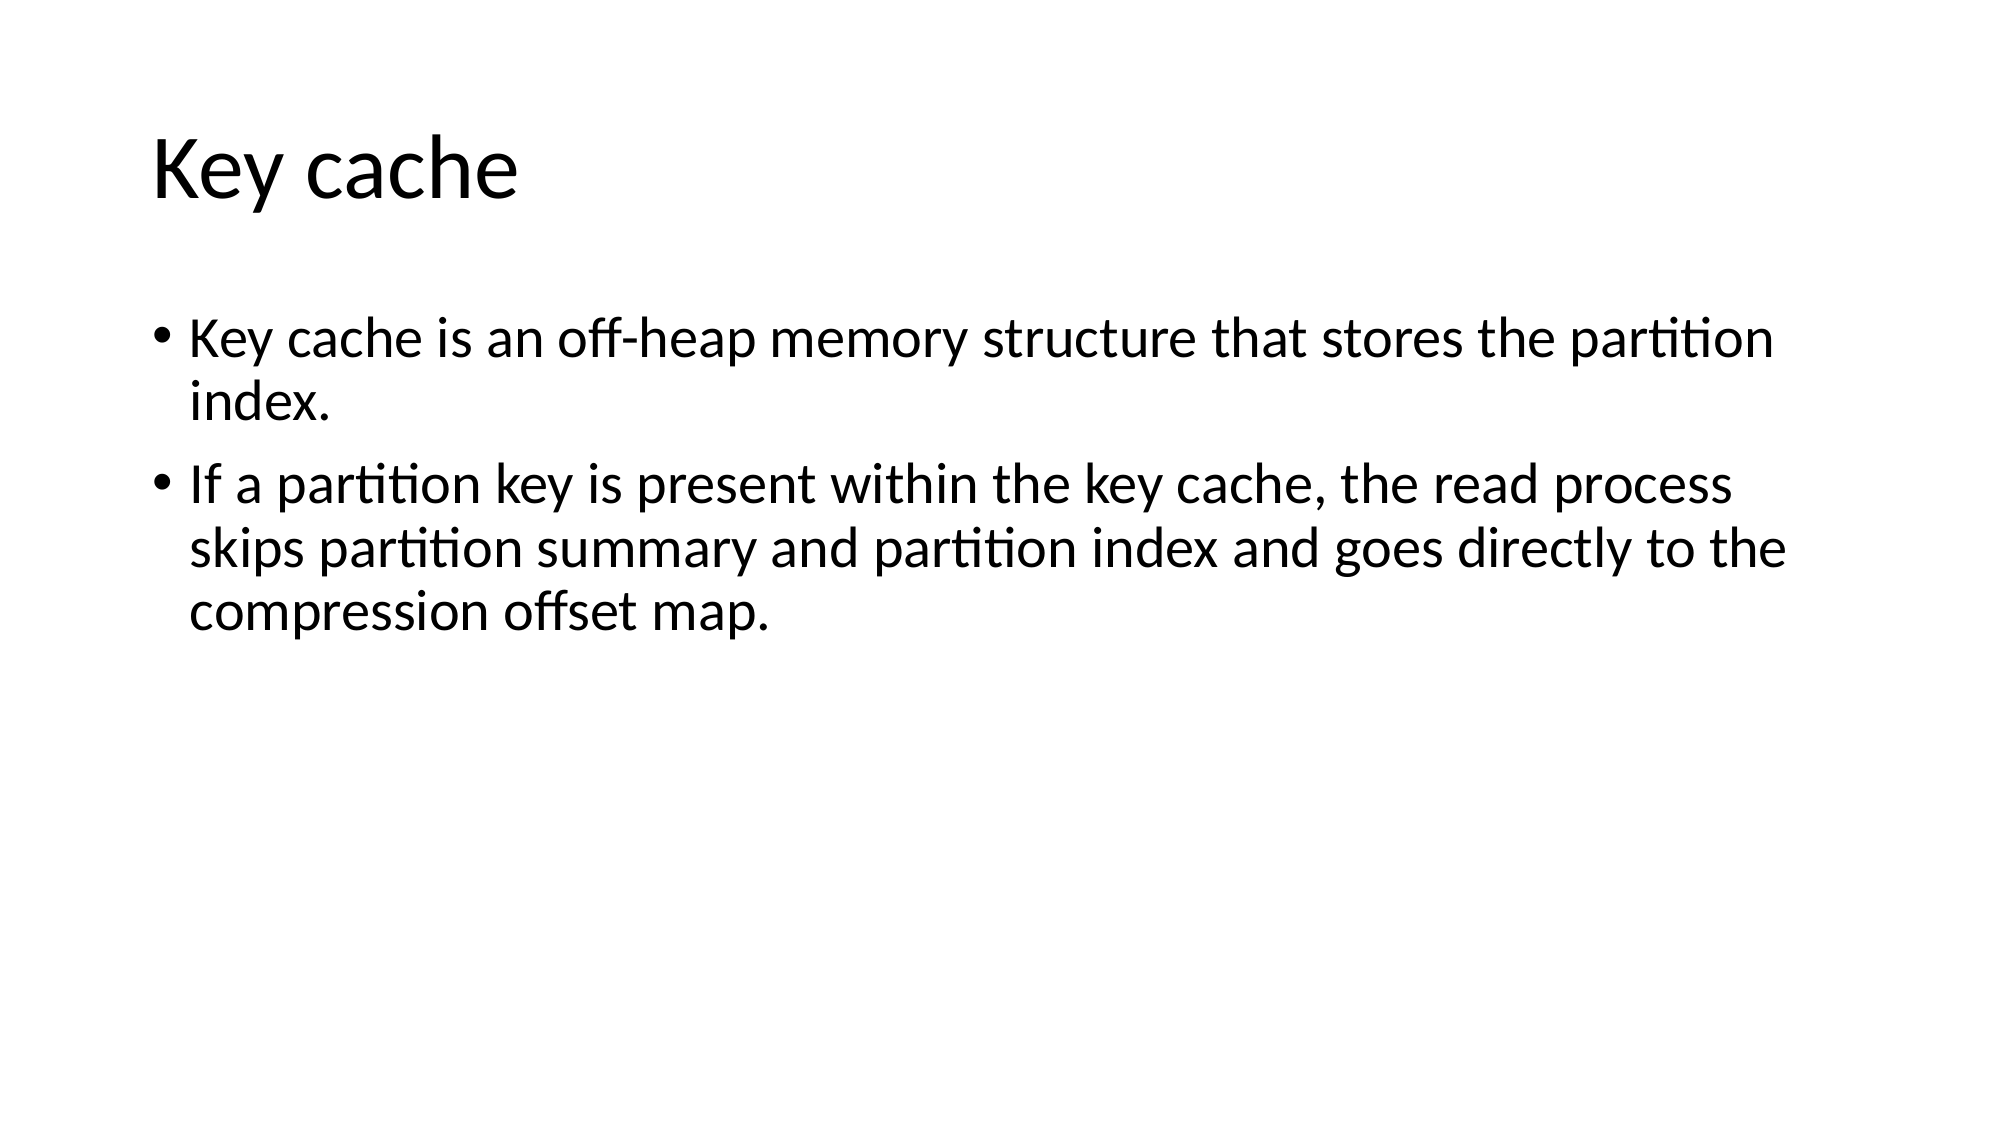

# Key cache
Key cache is an off-heap memory structure that stores the partition index.
If a partition key is present within the key cache, the read process skips partition summary and partition index and goes directly to the compression offset map.